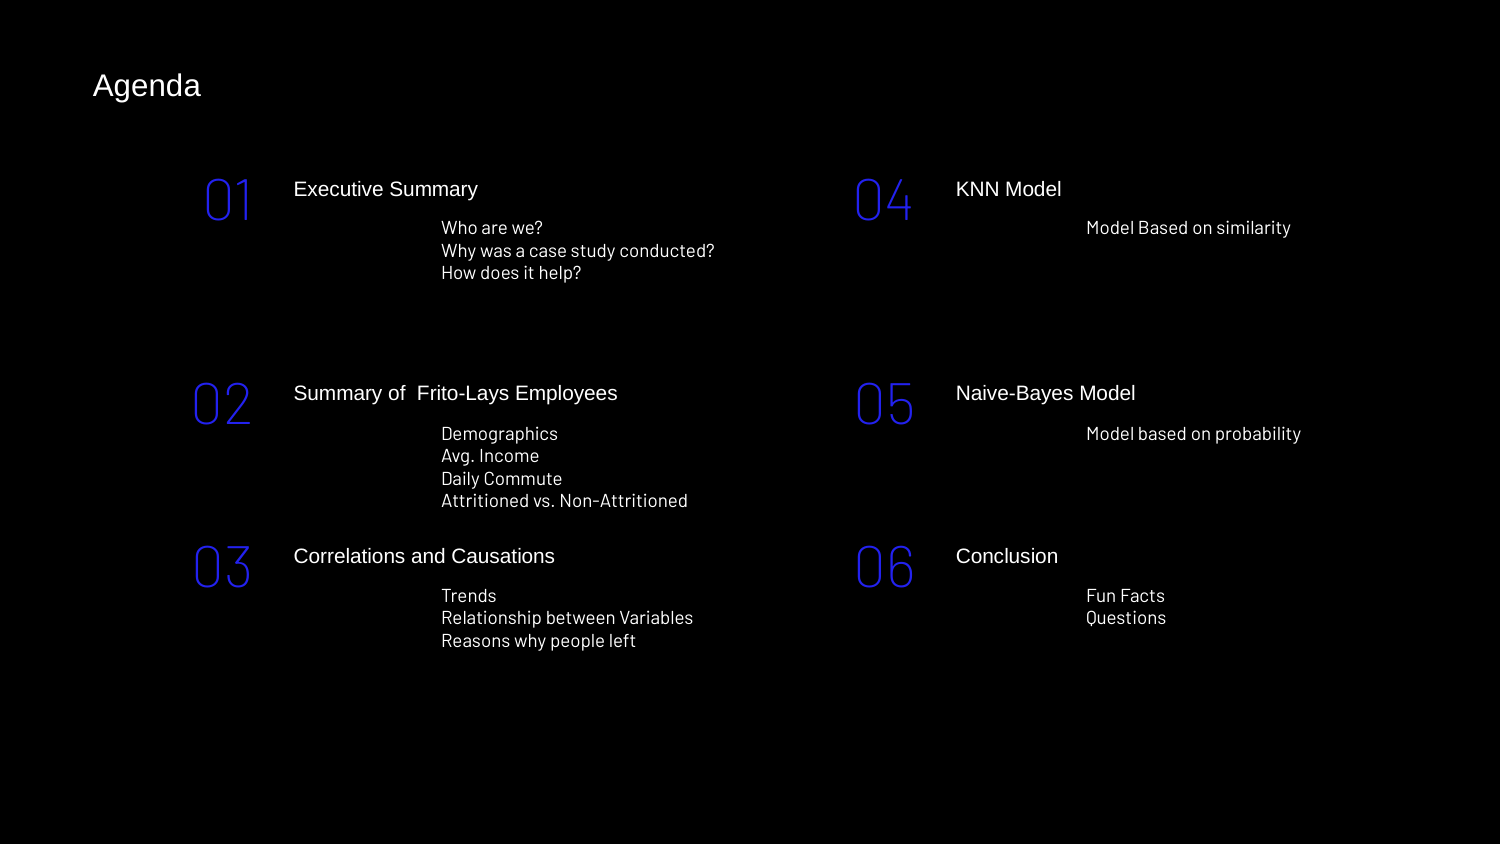

Agenda
Executive Summary
KNN Model
01
04
Who are we?
Why was a case study conducted?
How does it help?
Model Based on similarity
Summary of  Frito-Lays Employees
Naive-Bayes Model
02
05
Demographics
Avg. Income
Daily Commute
Attritioned vs. Non-Attritioned
Model based on probability
Correlations and Causations
Conclusion
03
06
Trends
Relationship between Variables
Reasons why people left
Fun Facts
Questions